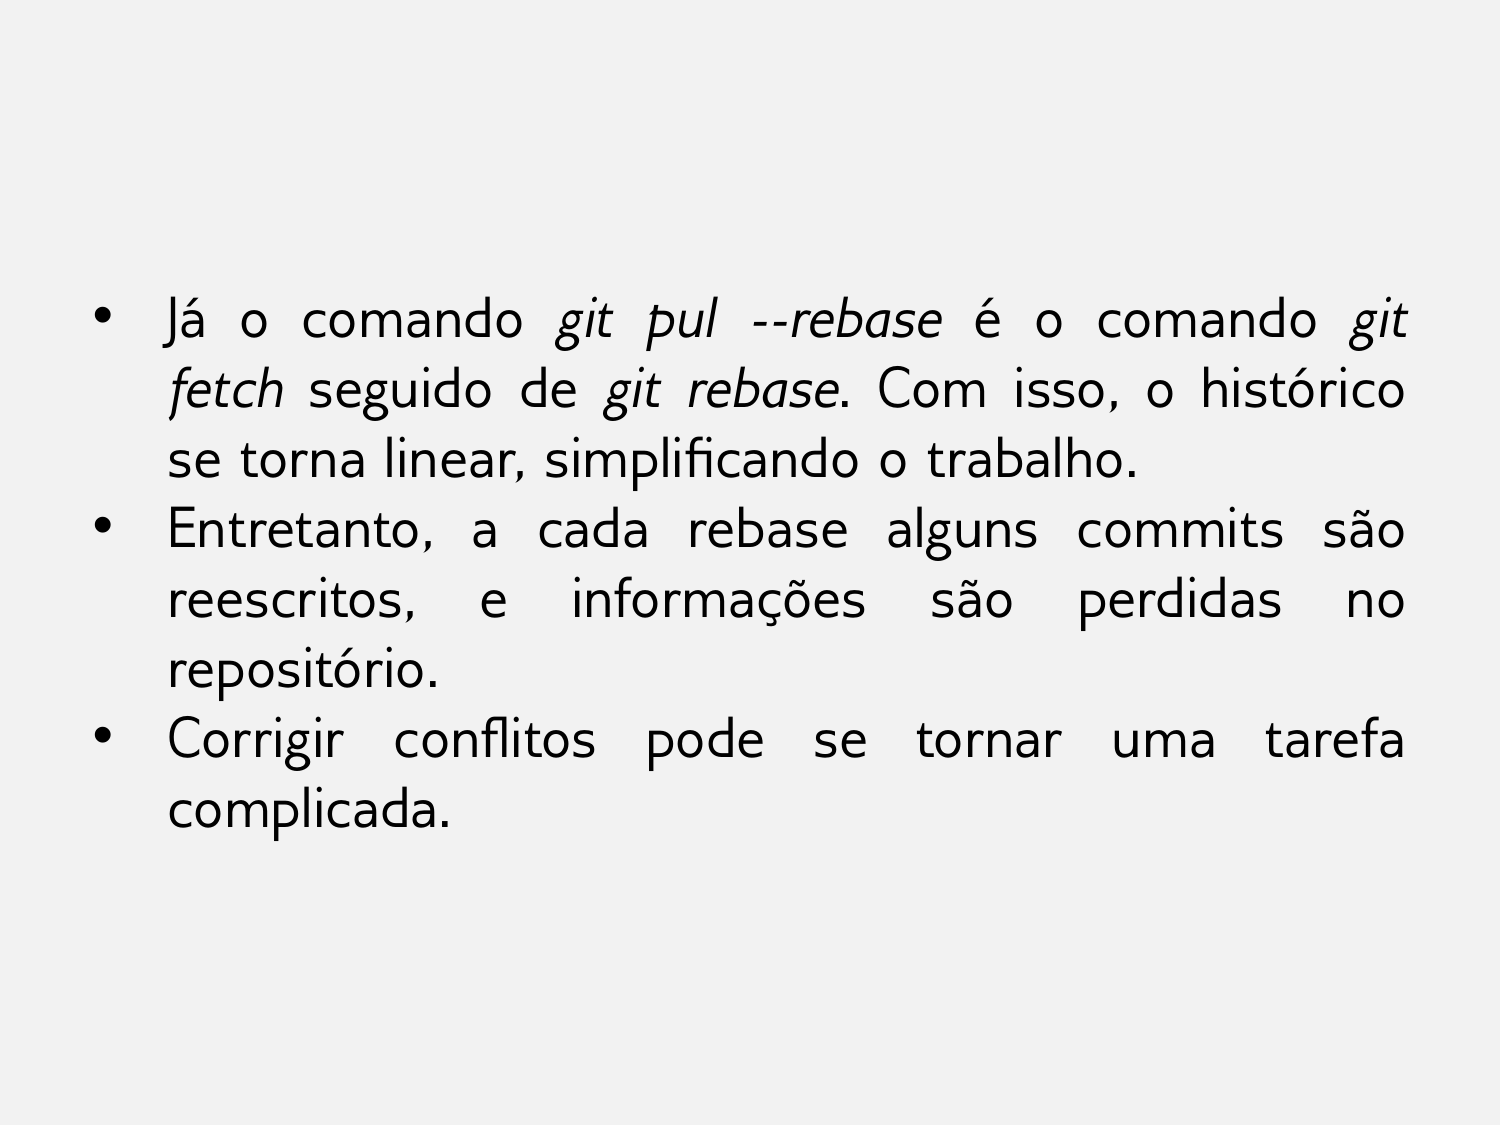

Já o comando git pul --rebase é o comando git fetch seguido de git rebase. Com isso, o histórico se torna linear, simplificando o trabalho.
Entretanto, a cada rebase alguns commits são reescritos, e informações são perdidas no repositório.
Corrigir conflitos pode se tornar uma tarefa complicada.